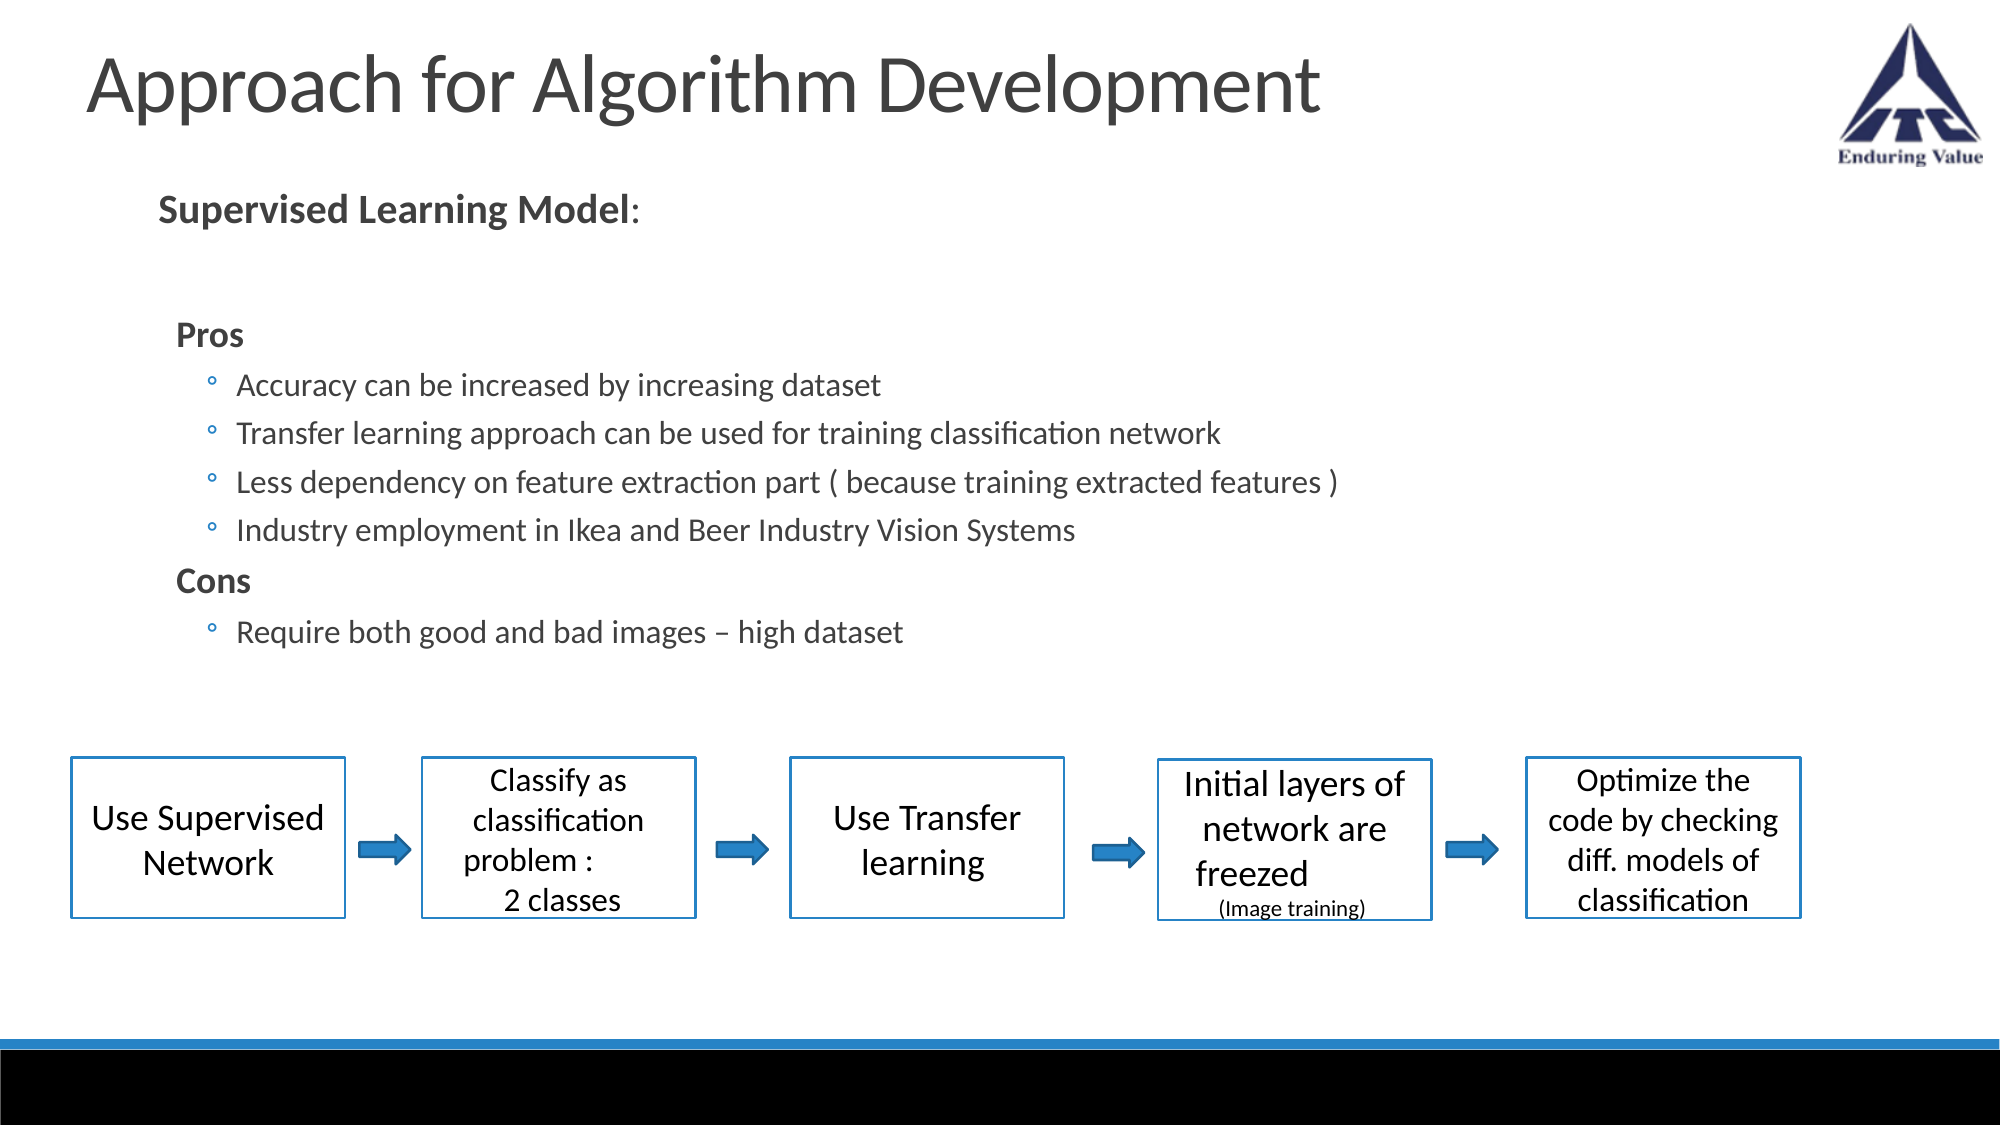

Approach for Algorithm Development
Supervised Learning Model:

Pros
Accuracy can be increased by increasing dataset
Transfer learning approach can be used for training classification network
Less dependency on feature extraction part ( because training extracted features )
Industry employment in Ikea and Beer Industry Vision Systems
Cons
Require both good and bad images – high dataset

Optimize the code by checking diff. models of classification
Classify as classification problem :
 2 classes
Use Supervised Network
Use Transfer learning
Initial layers of network are freezed           (Image training)